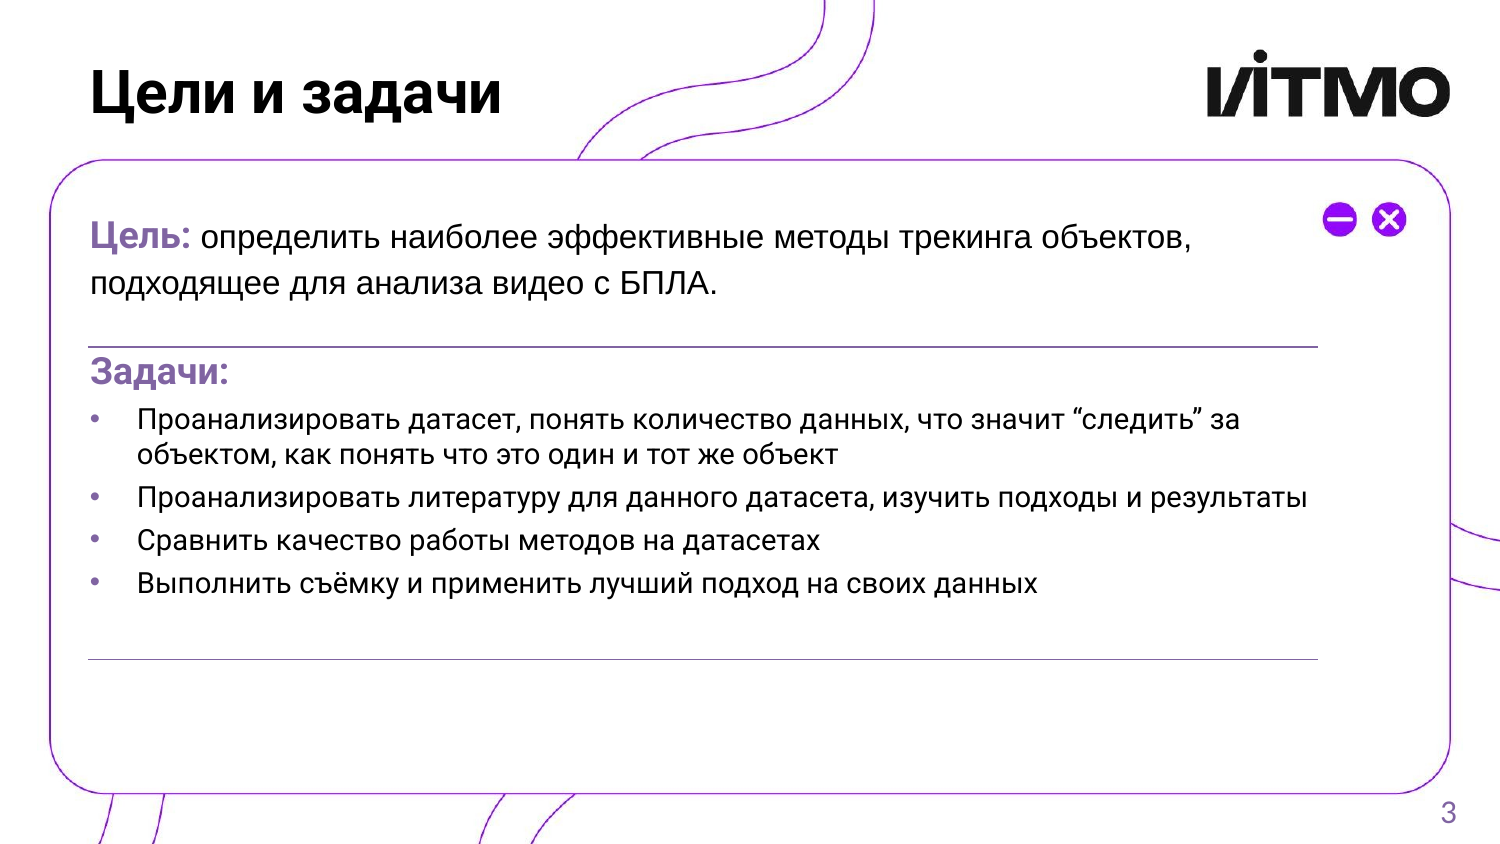

# Цели и задачи
Цель: определить наиболее эффективные методы трекинга объектов, подходящее для анализа видео с БПЛА.

Задачи:
Проанализировать датасет, понять количество данных, что значит “следить” за объектом, как понять что это один и тот же объект
Проанализировать литературу для данного датасета, изучить подходы и результаты
Сравнить качество работы методов на датасетах
Выполнить съёмку и применить лучший подход на своих данных

3